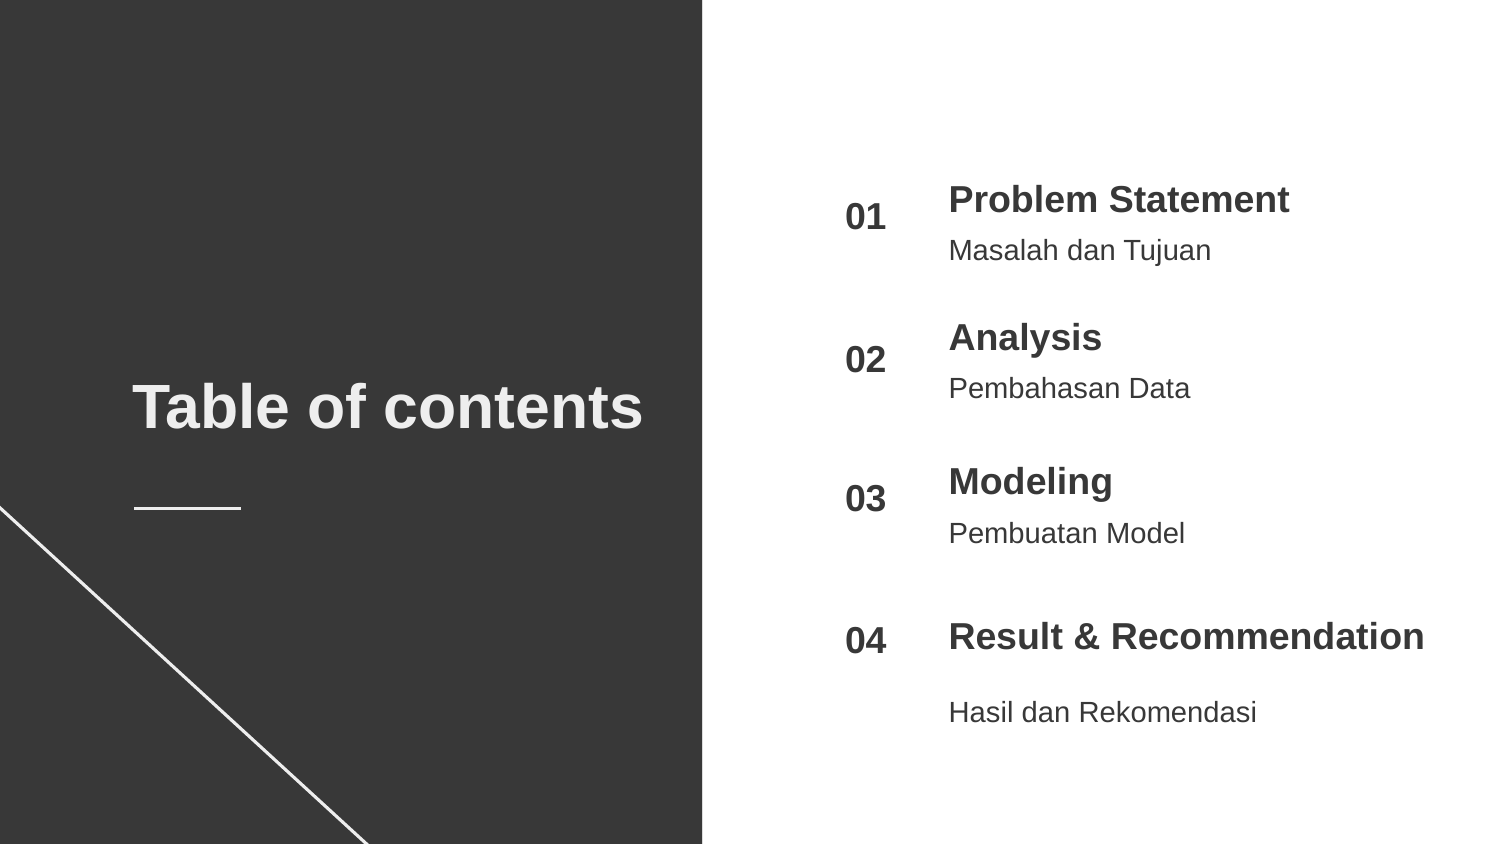

Problem Statement
01
Masalah dan Tujuan
# Analysis
02
Pembahasan Data
Table of contents
Modeling
03
Pembuatan Model
Result & Recommendation
04
Hasil dan Rekomendasi